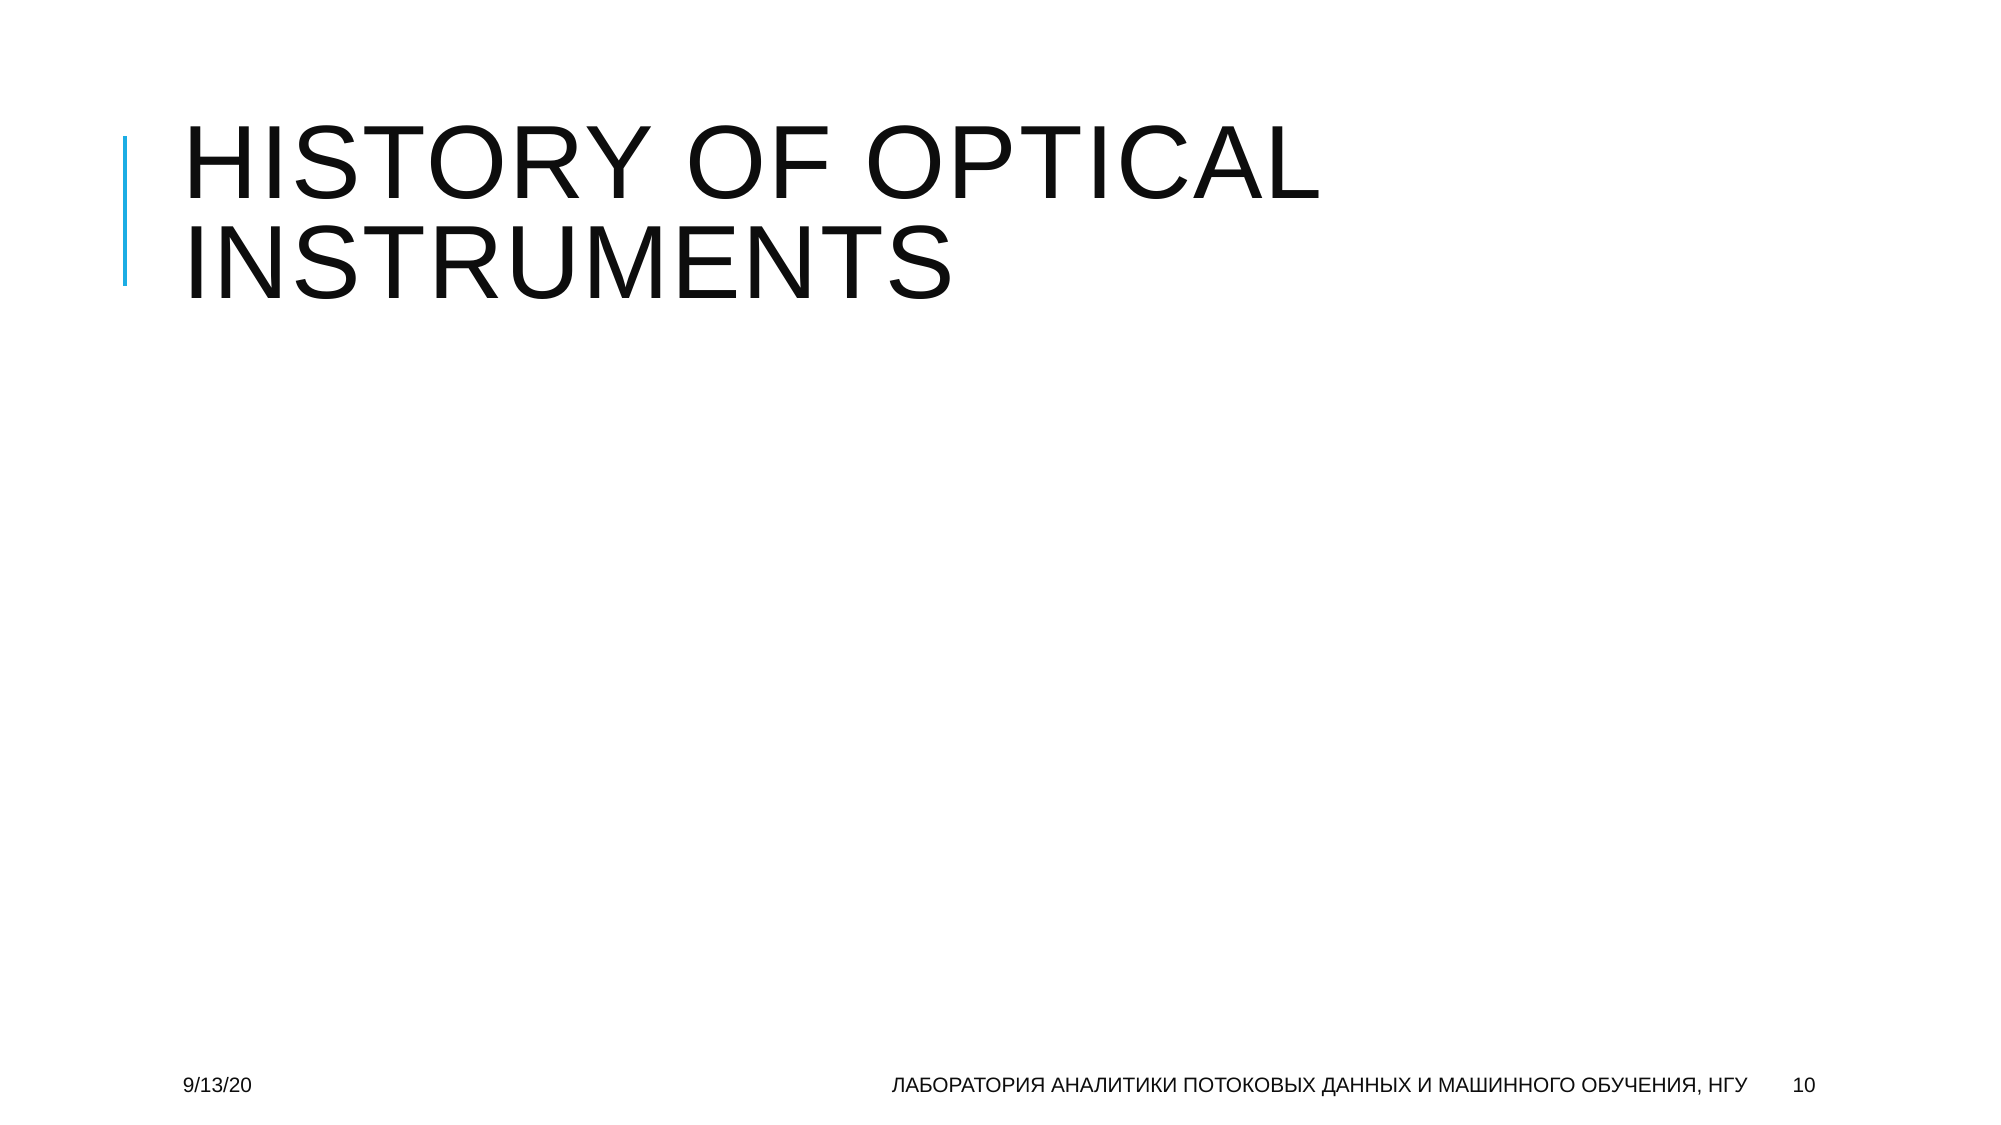

# History of optical instruments
9/13/20
Лаборатория аналитики потоковых данных и машинного обучения, НГУ
10